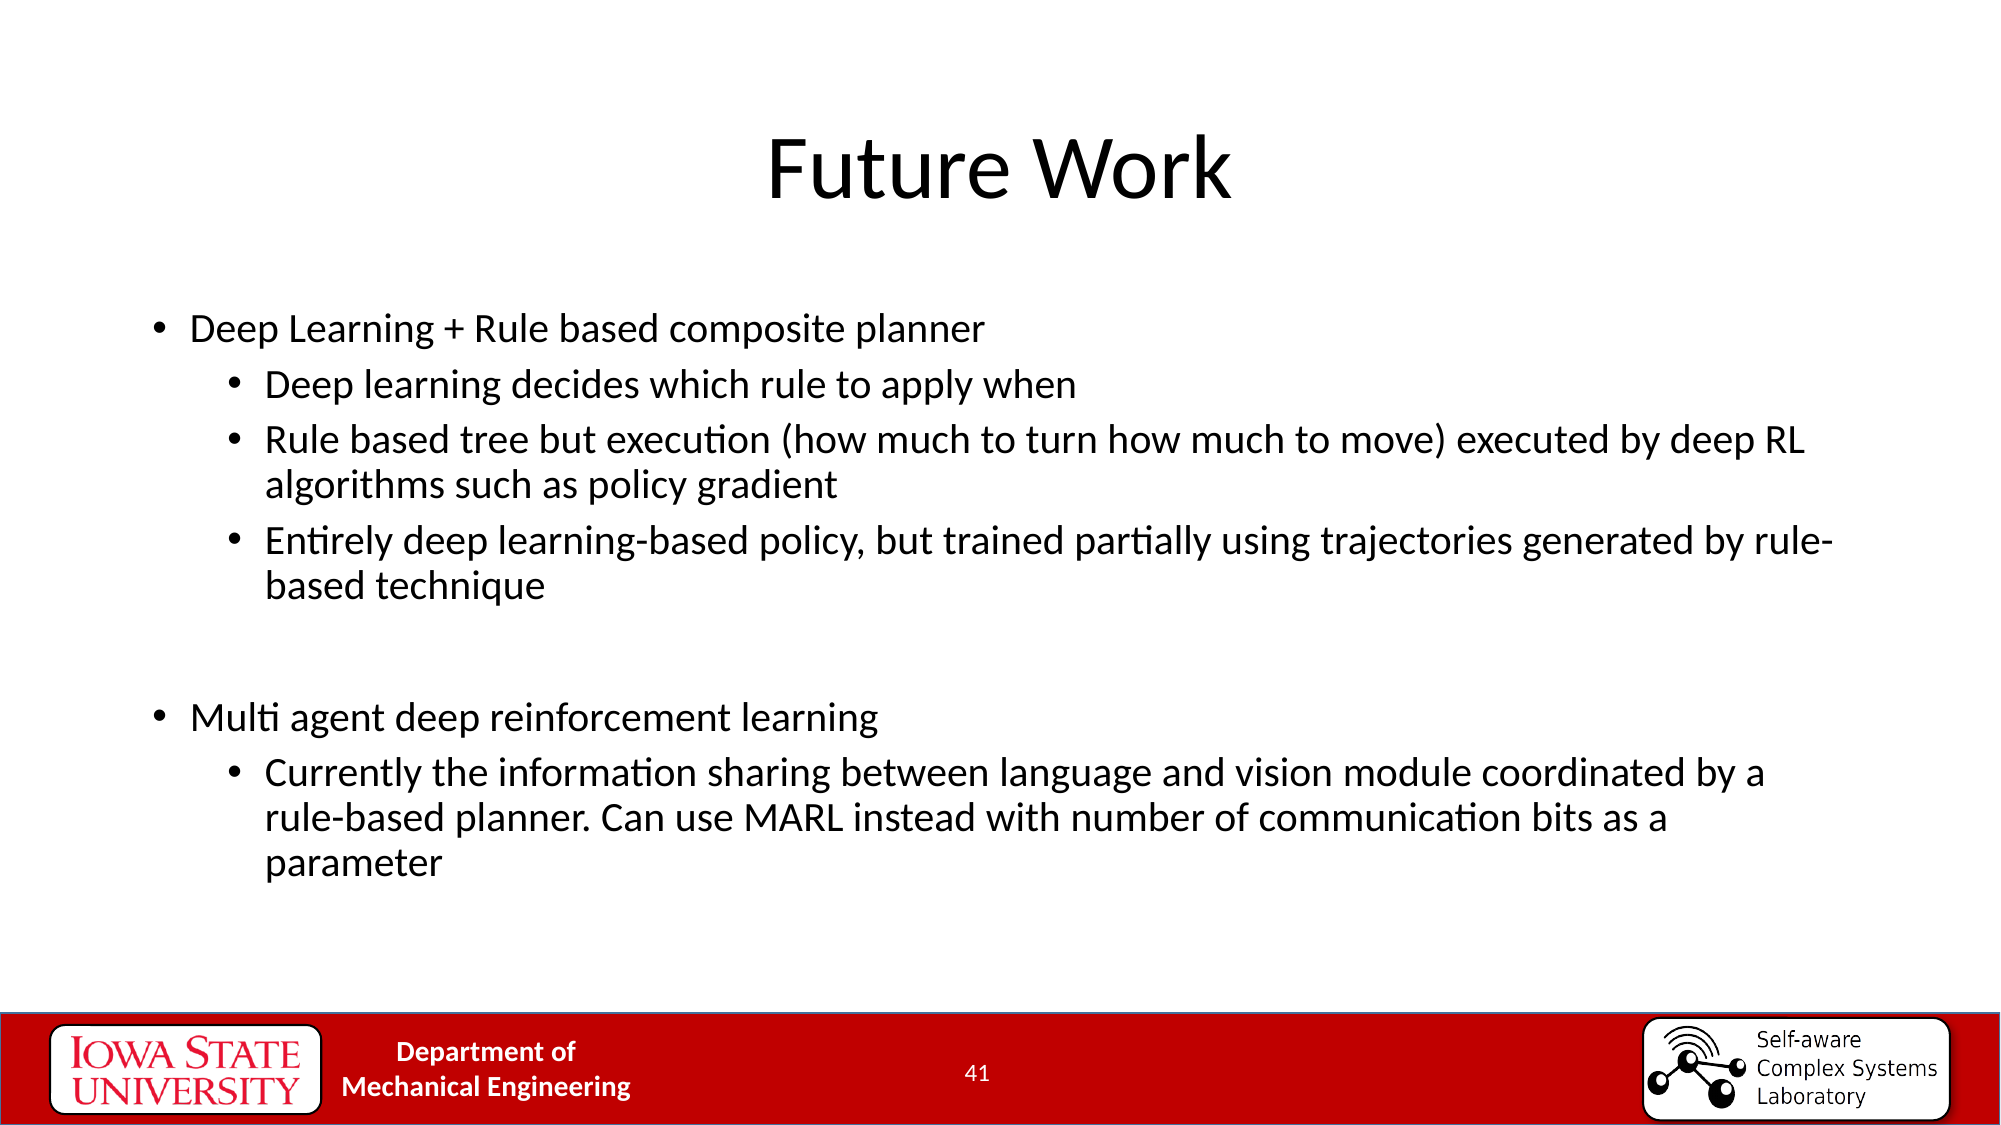

# Future Work
Deep Learning + Rule based composite planner
Deep learning decides which rule to apply when
Rule based tree but execution (how much to turn how much to move) executed by deep RL algorithms such as policy gradient
Entirely deep learning-based policy, but trained partially using trajectories generated by rule-based technique

Multi agent deep reinforcement learning
Currently the information sharing between language and vision module coordinated by a rule-based planner. Can use MARL instead with number of communication bits as a parameter
41